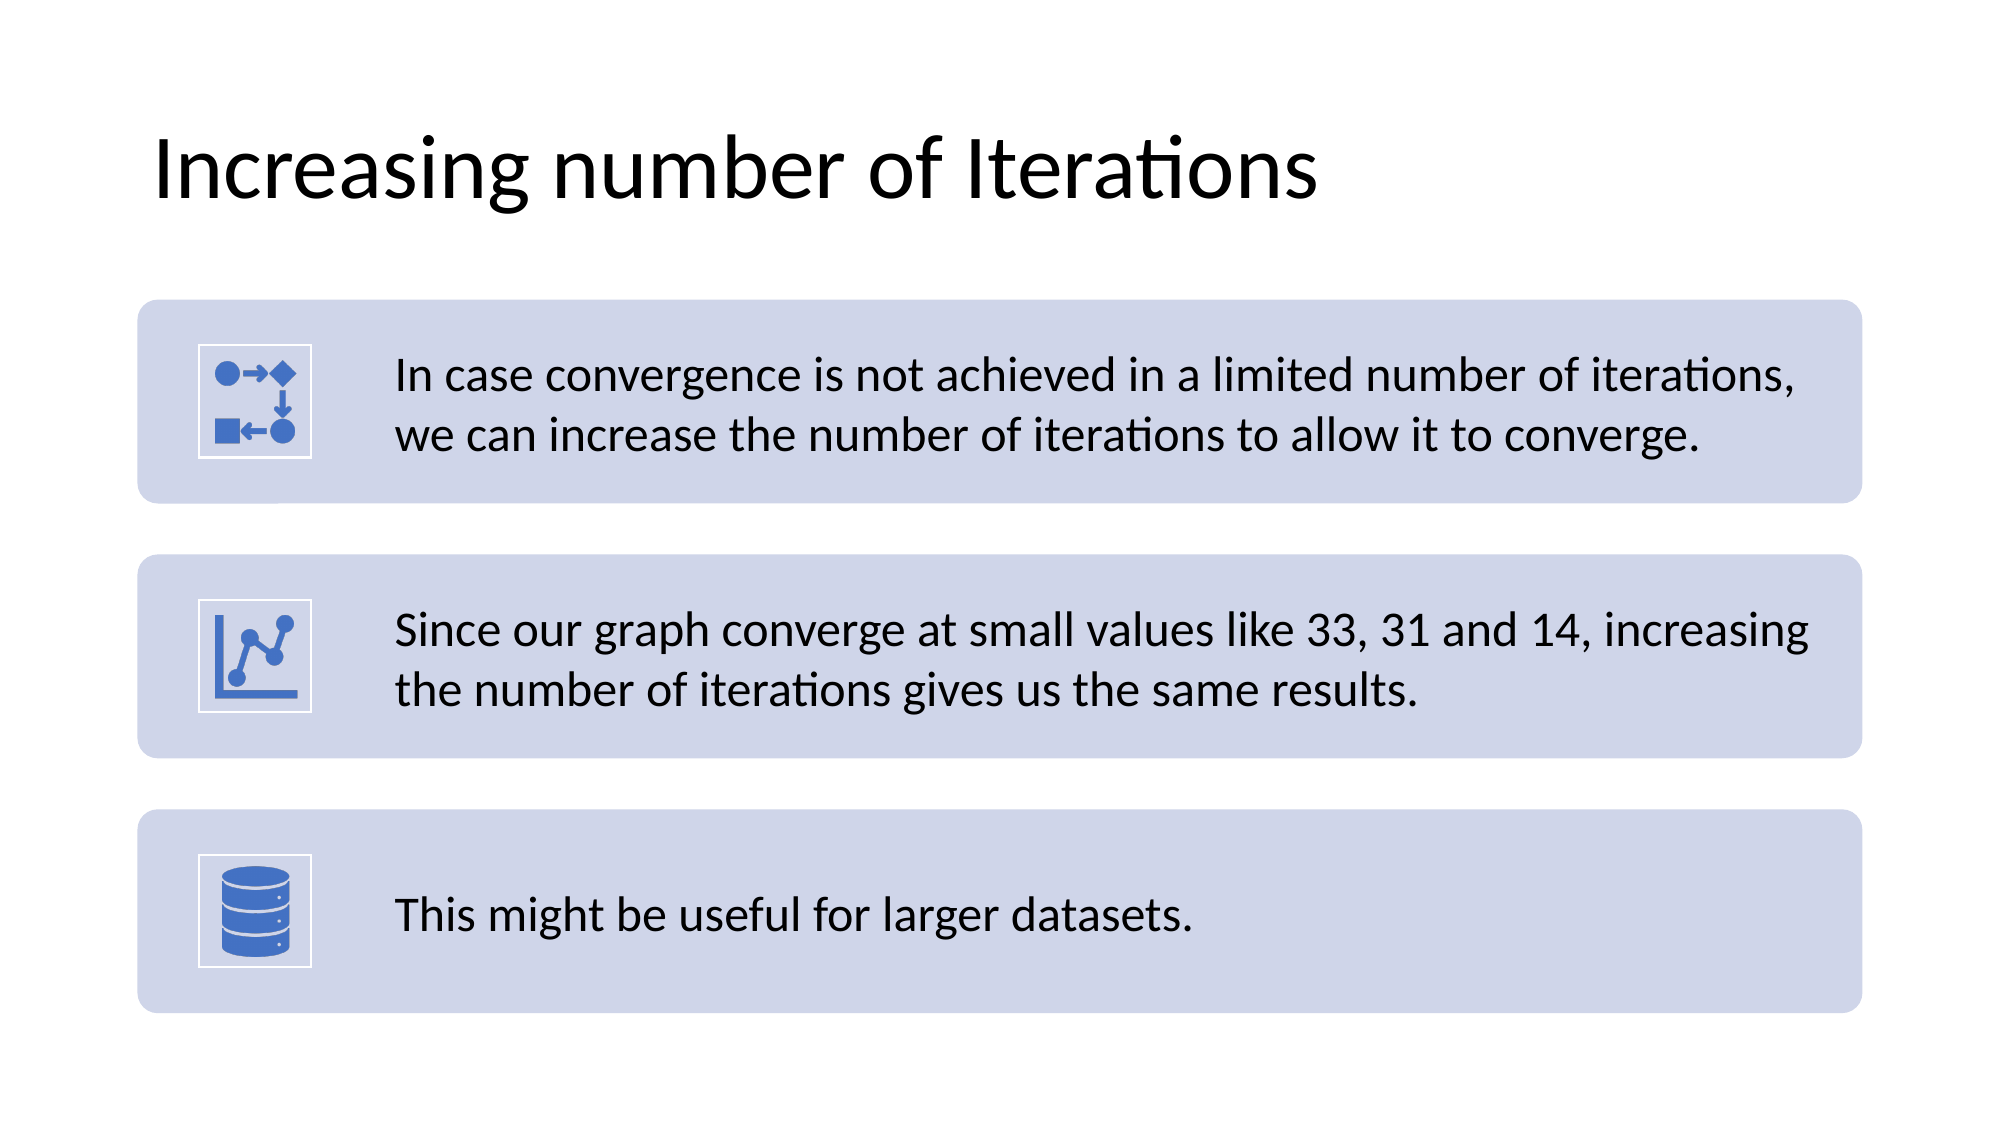

# Increasing number of Iterations
In case convergence is not achieved in a limited number of iterations, we can increase the number of iterations to allow it to converge.
Since our graph converge at small values like 33, 31 and 14, increasing the number of iterations gives us the same results.
This might be useful for larger datasets.